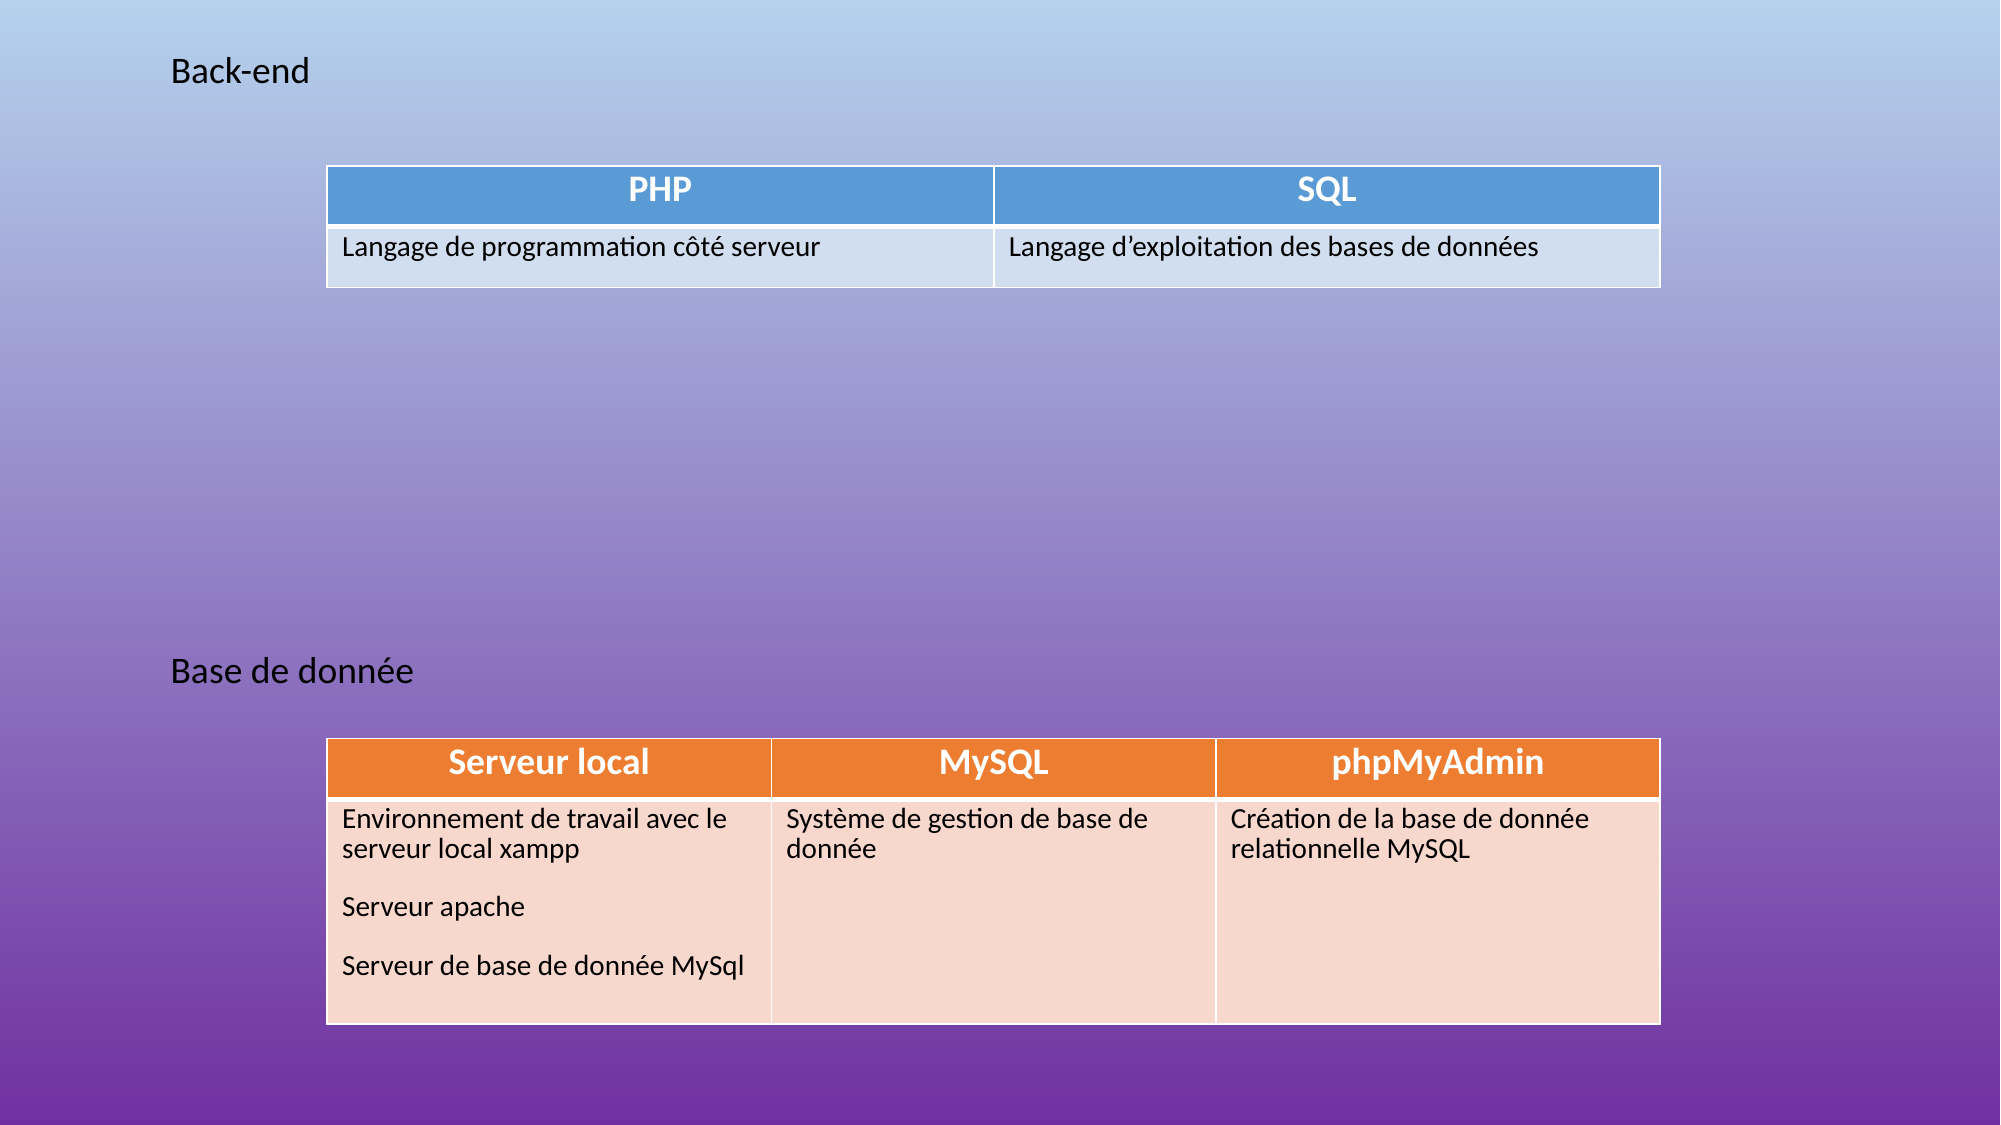

Back-end
| PHP | SQL |
| --- | --- |
| Langage de programmation côté serveur | Langage d’exploitation des bases de données |
Base de donnée
| Serveur local | MySQL | phpMyAdmin |
| --- | --- | --- |
| Environnement de travail avec le serveur local xampp Serveur apache Serveur de base de donnée MySql | Système de gestion de base de donnée | Création de la base de donnée relationnelle MySQL |